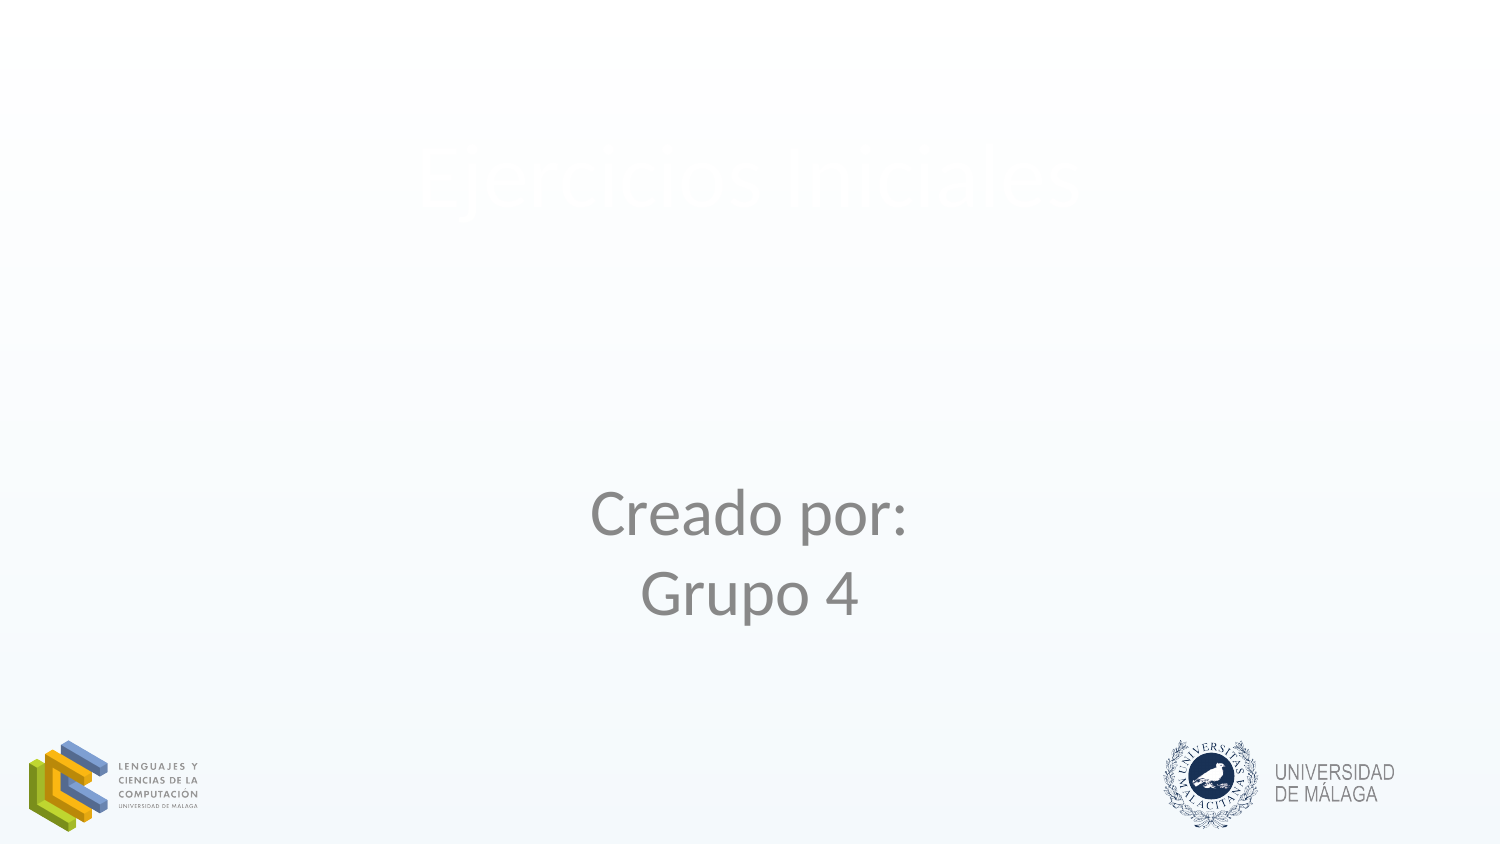

# Ejercicios Iniciales
Creado por:
Grupo 4